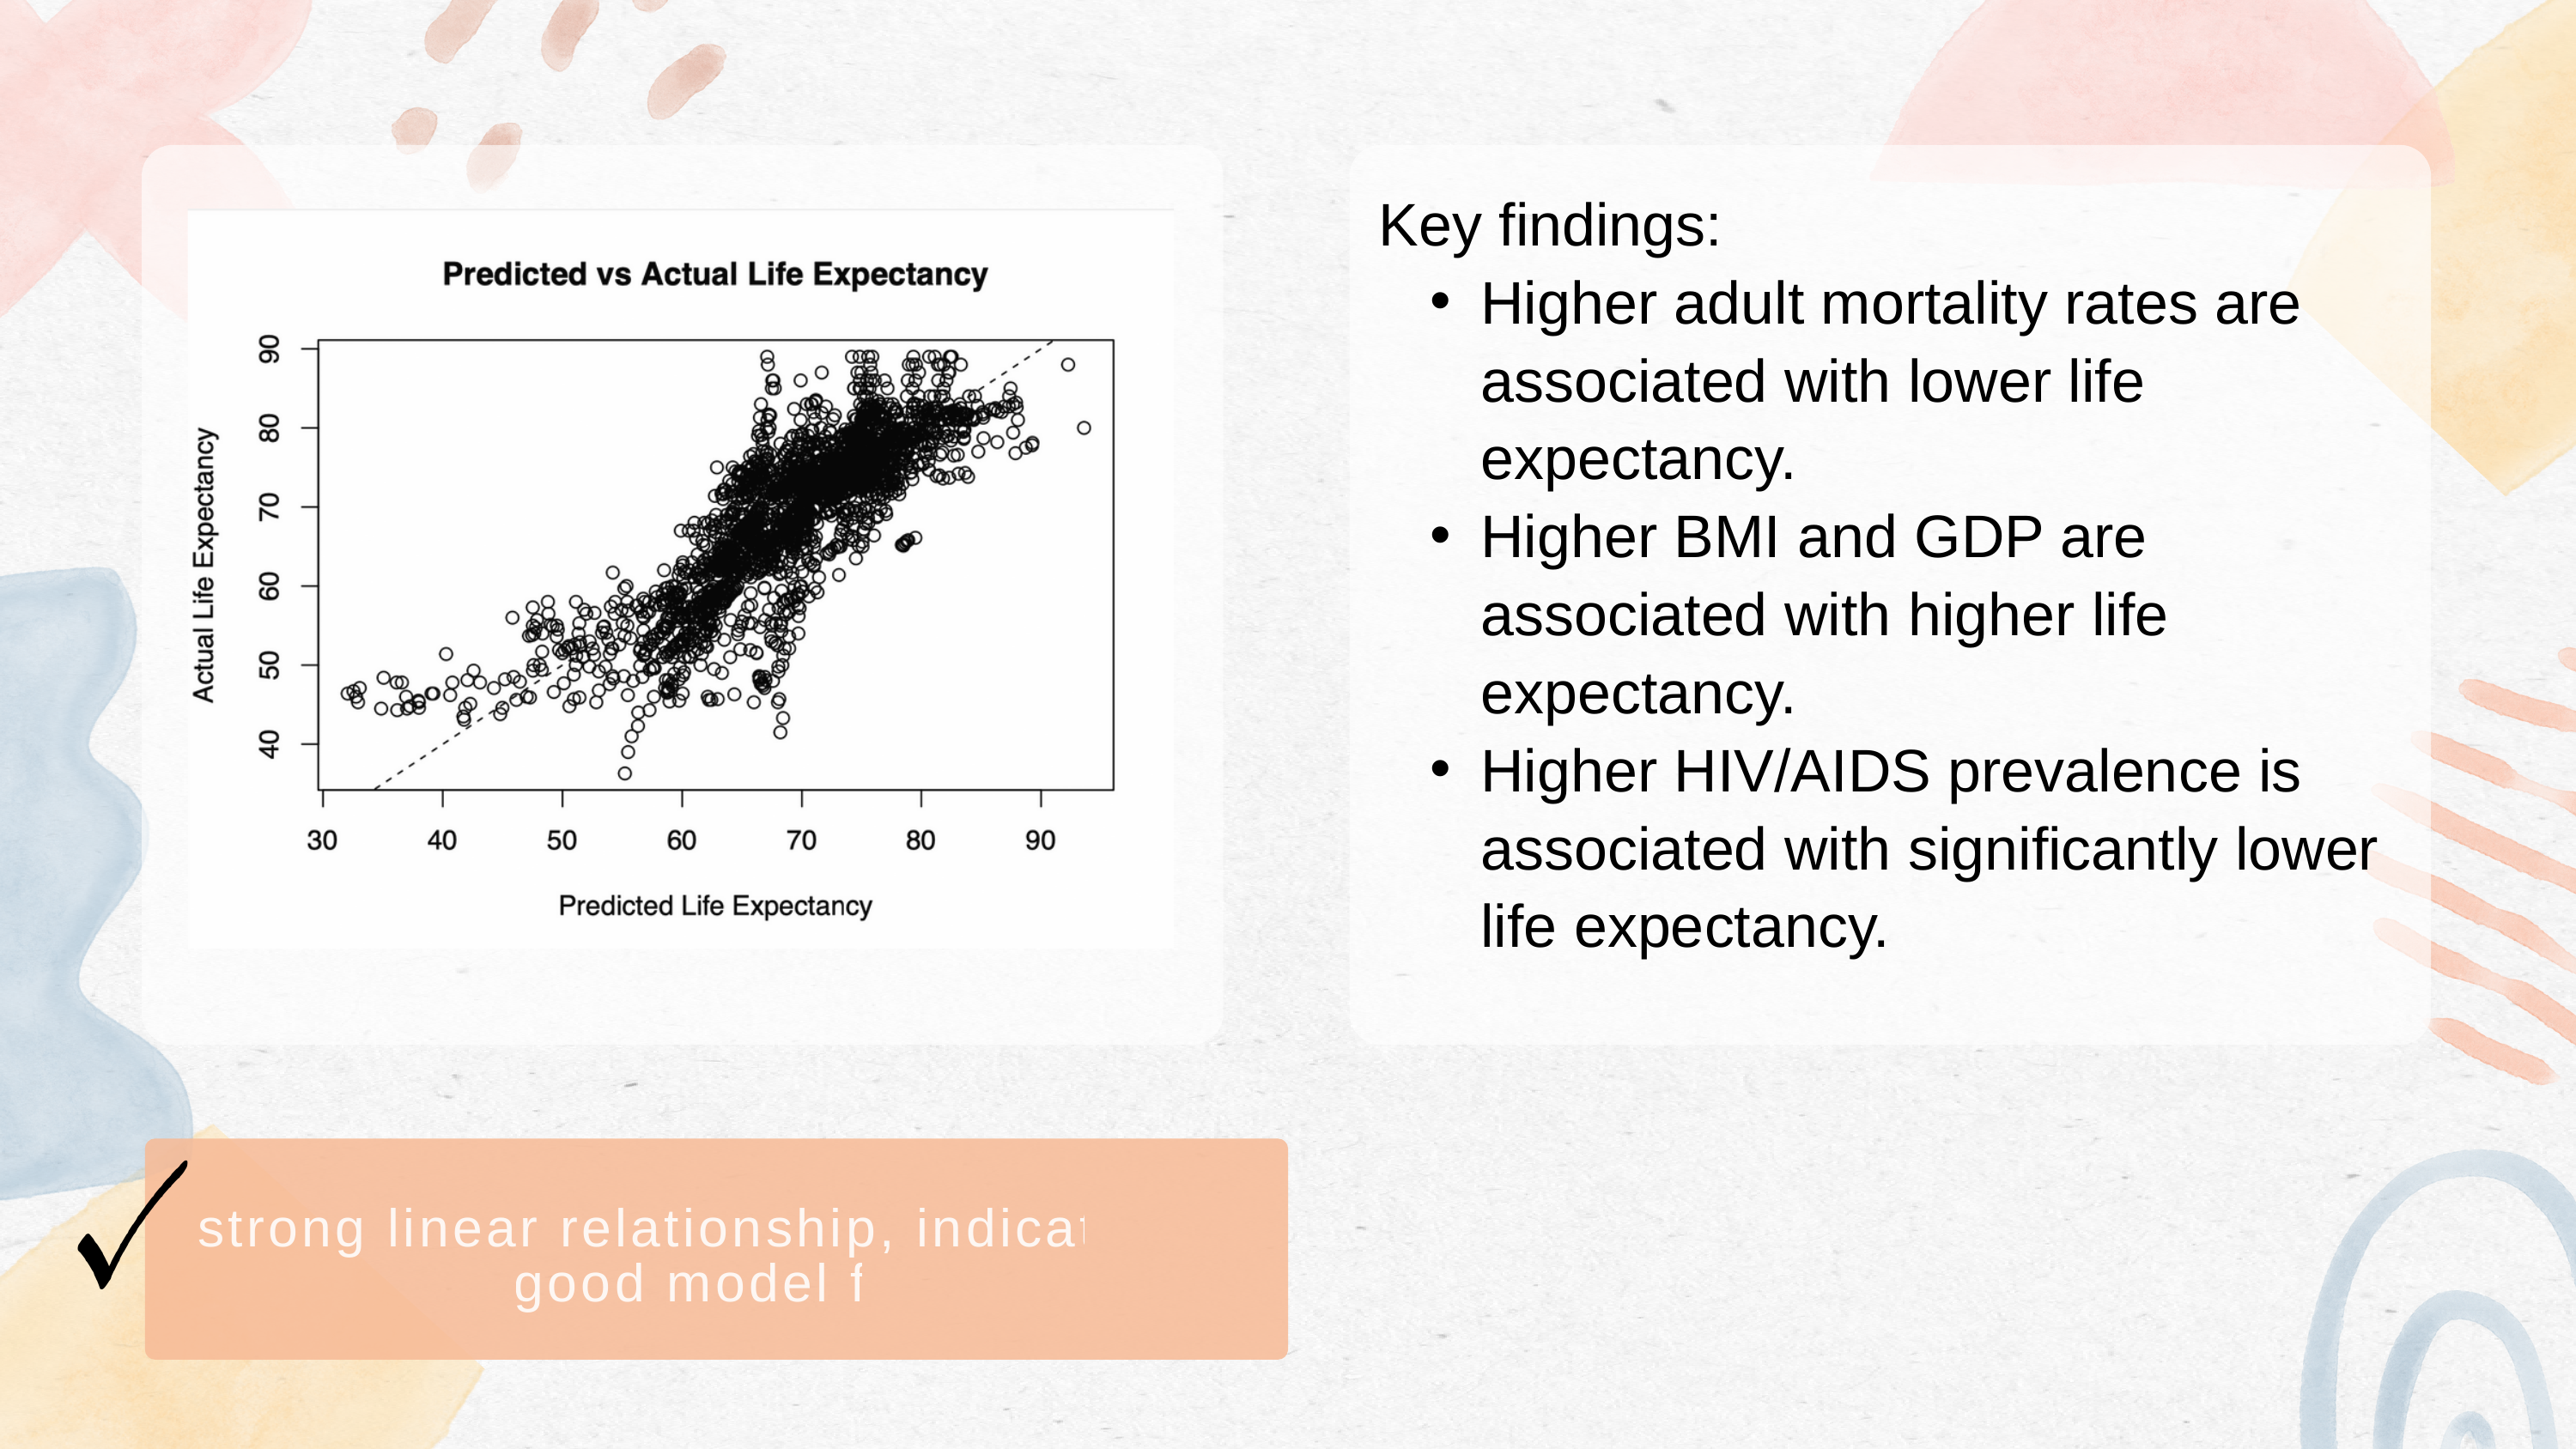

Key findings:
Higher adult mortality rates are associated with lower life expectancy.
Higher BMI and GDP are associated with higher life expectancy.
Higher HIV/AIDS prevalence is associated with significantly lower life expectancy.

strong linear relationship, indicating a good model fit.